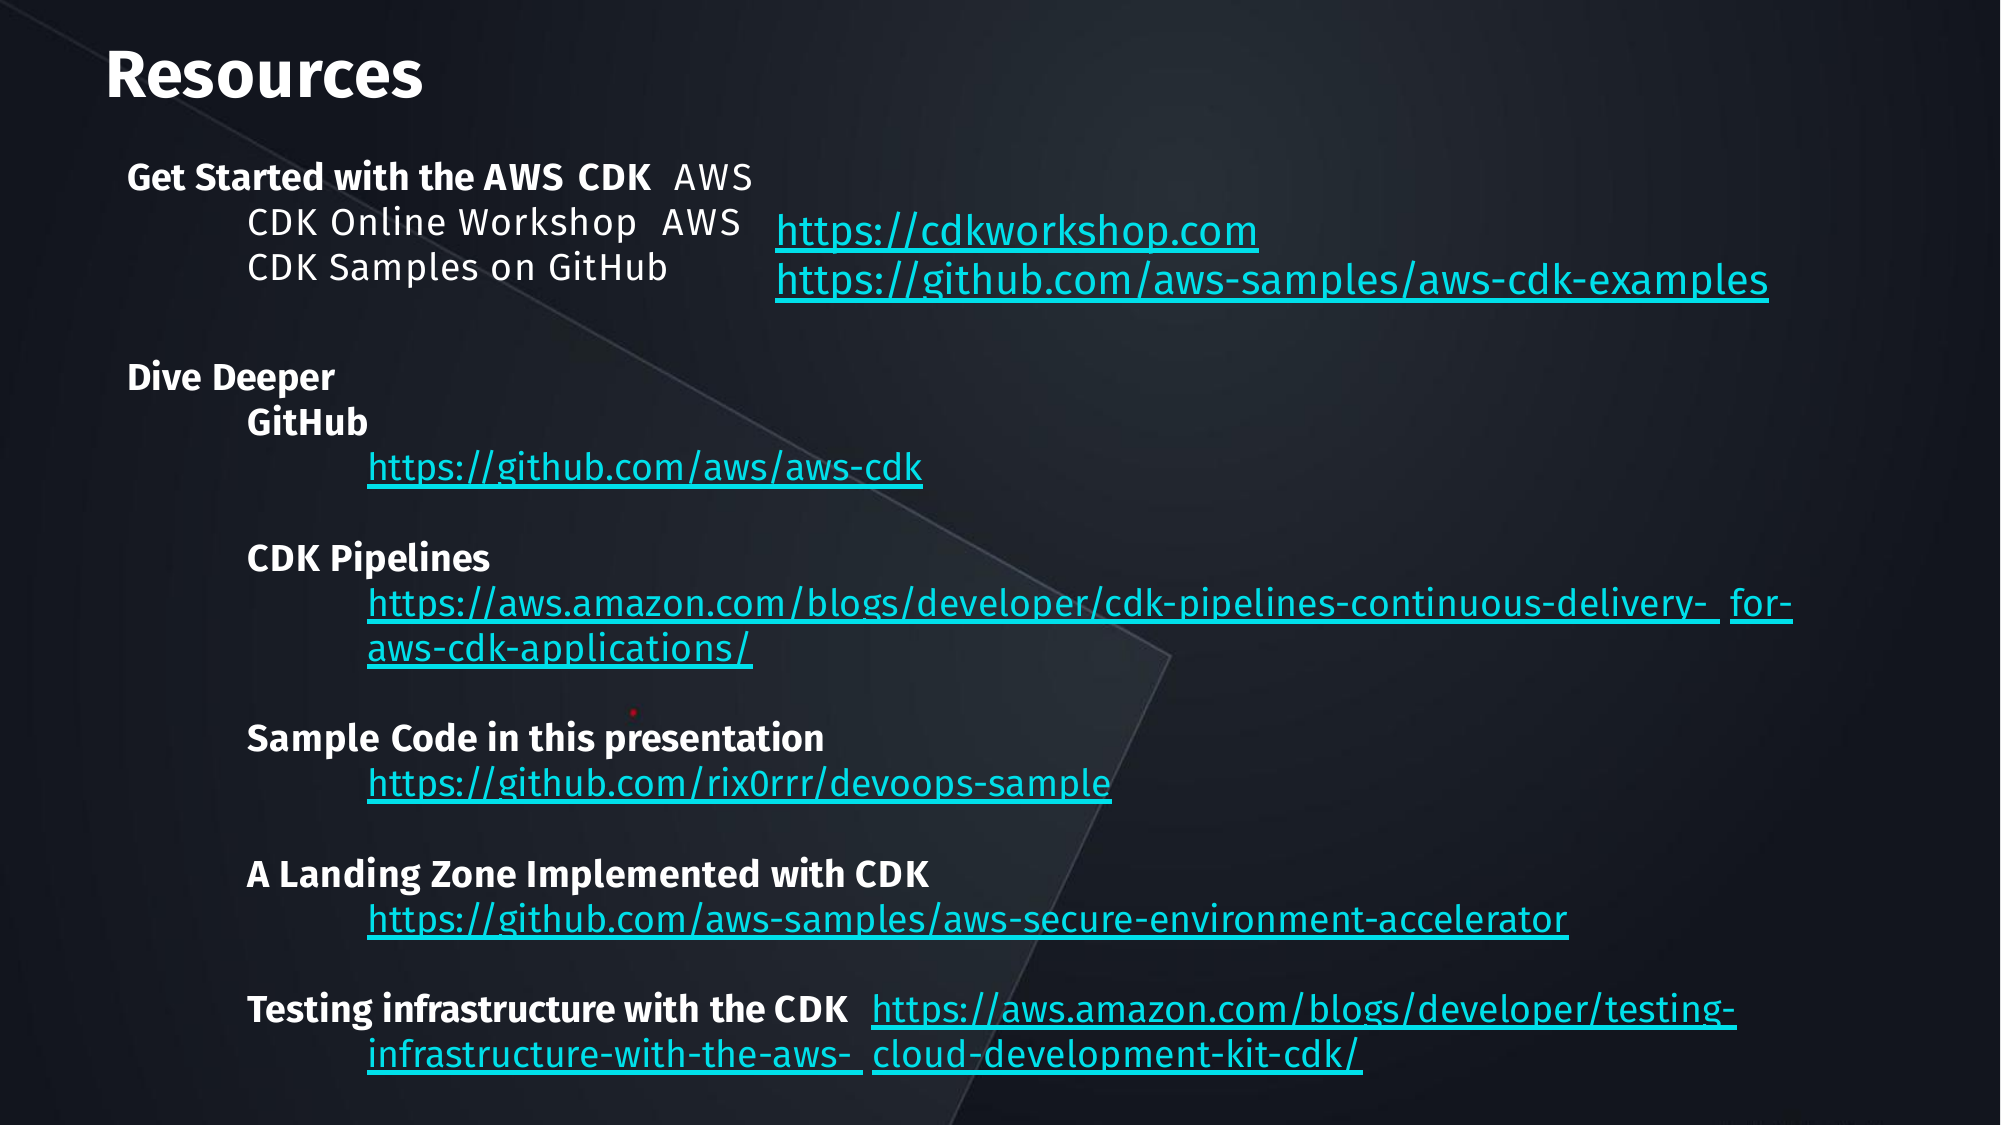

Resources
Get Started with the AWS CDK  AWS CDK Online Workshop  AWS CDK Samples on GitHub
https://cdkworkshop.com
https://github.com/aws-samples/aws-cdk-examples
Dive Deeper
GitHub
https://github.com/aws/aws-cdk

CDK Pipelines
https://aws.amazon.com/blogs/developer/cdk-pipelines-continuous-delivery-  for-aws-cdk-applications/

Sample Code in this presentation
https://github.com/rix0rrr/devoops-sample

A Landing Zone Implemented with CDK
https://github.com/aws-samples/aws-secure-environment-accelerator

Testing infrastructure with the CDK  https://aws.amazon.com/blogs/developer/testing-infrastructure-with-the-aws-  cloud-development-kit-cdk/
© 2020, Amazon Web Services, Inc. or its Affiliates. All rights reserved. Amazon Confidential and Trademark.